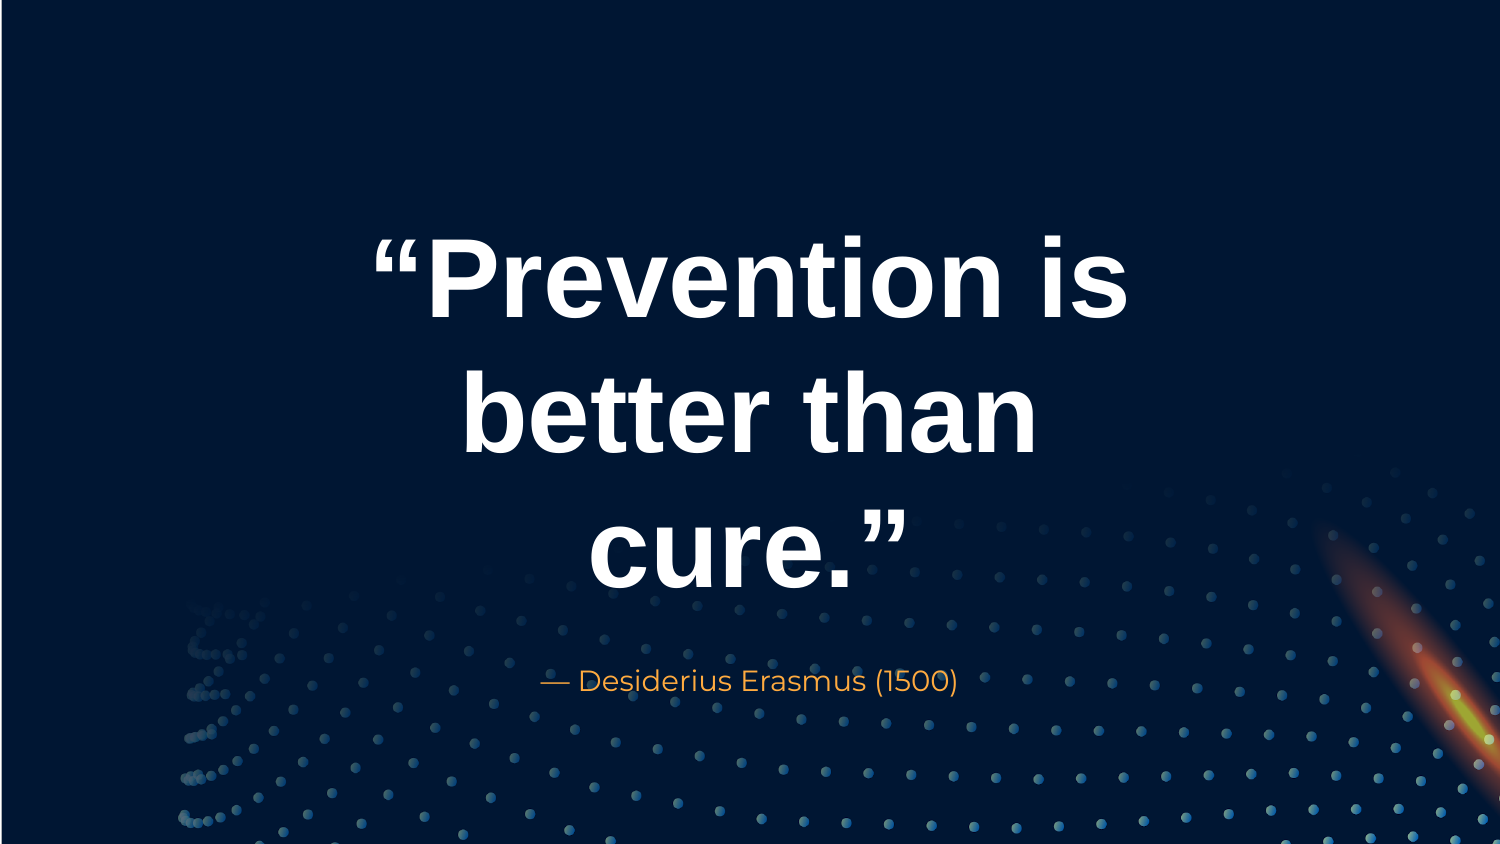

# “Prevention is better than cure.”
— Desiderius Erasmus (1500)